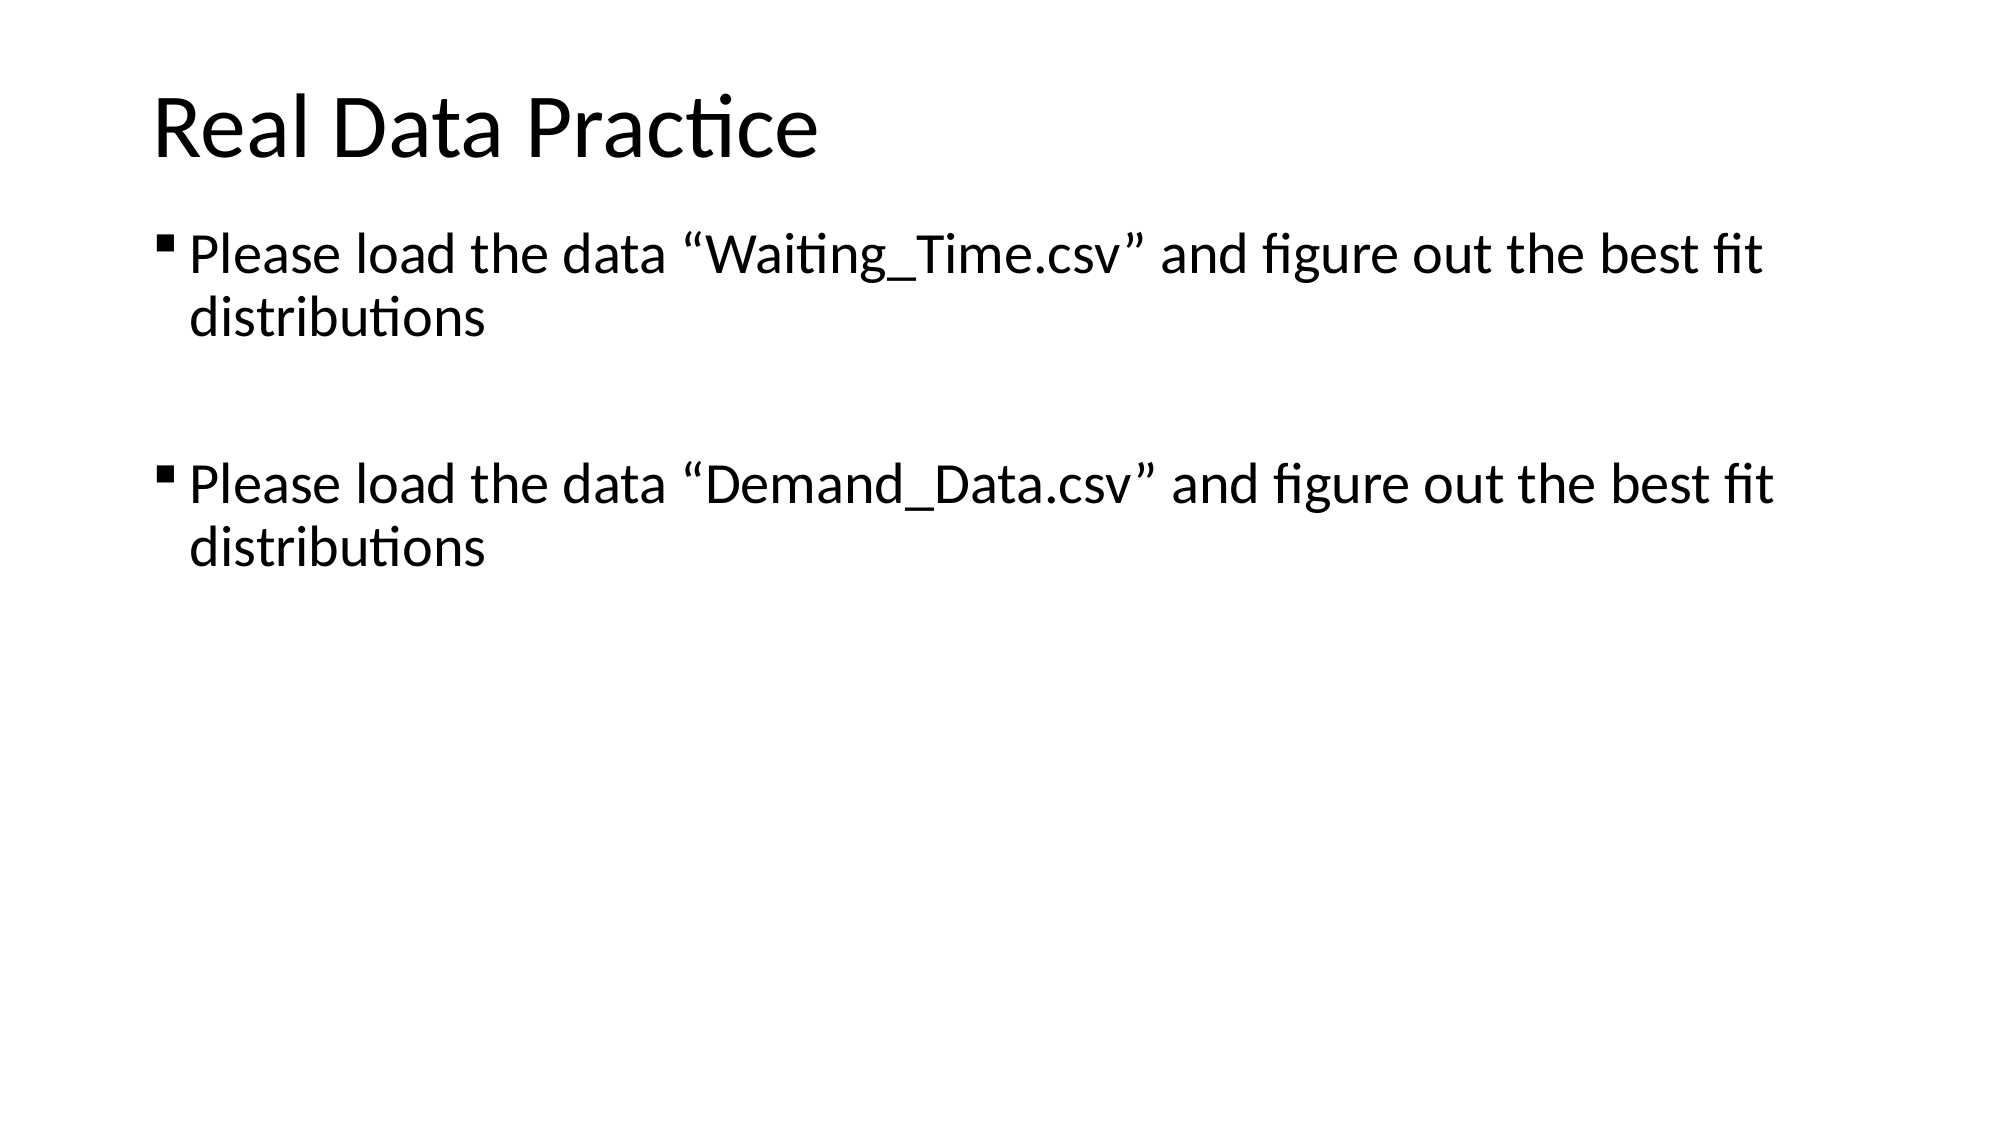

# Real Data Practice
Please load the data “Waiting_Time.csv” and figure out the best fit distributions

Please load the data “Demand_Data.csv” and figure out the best fit distributions